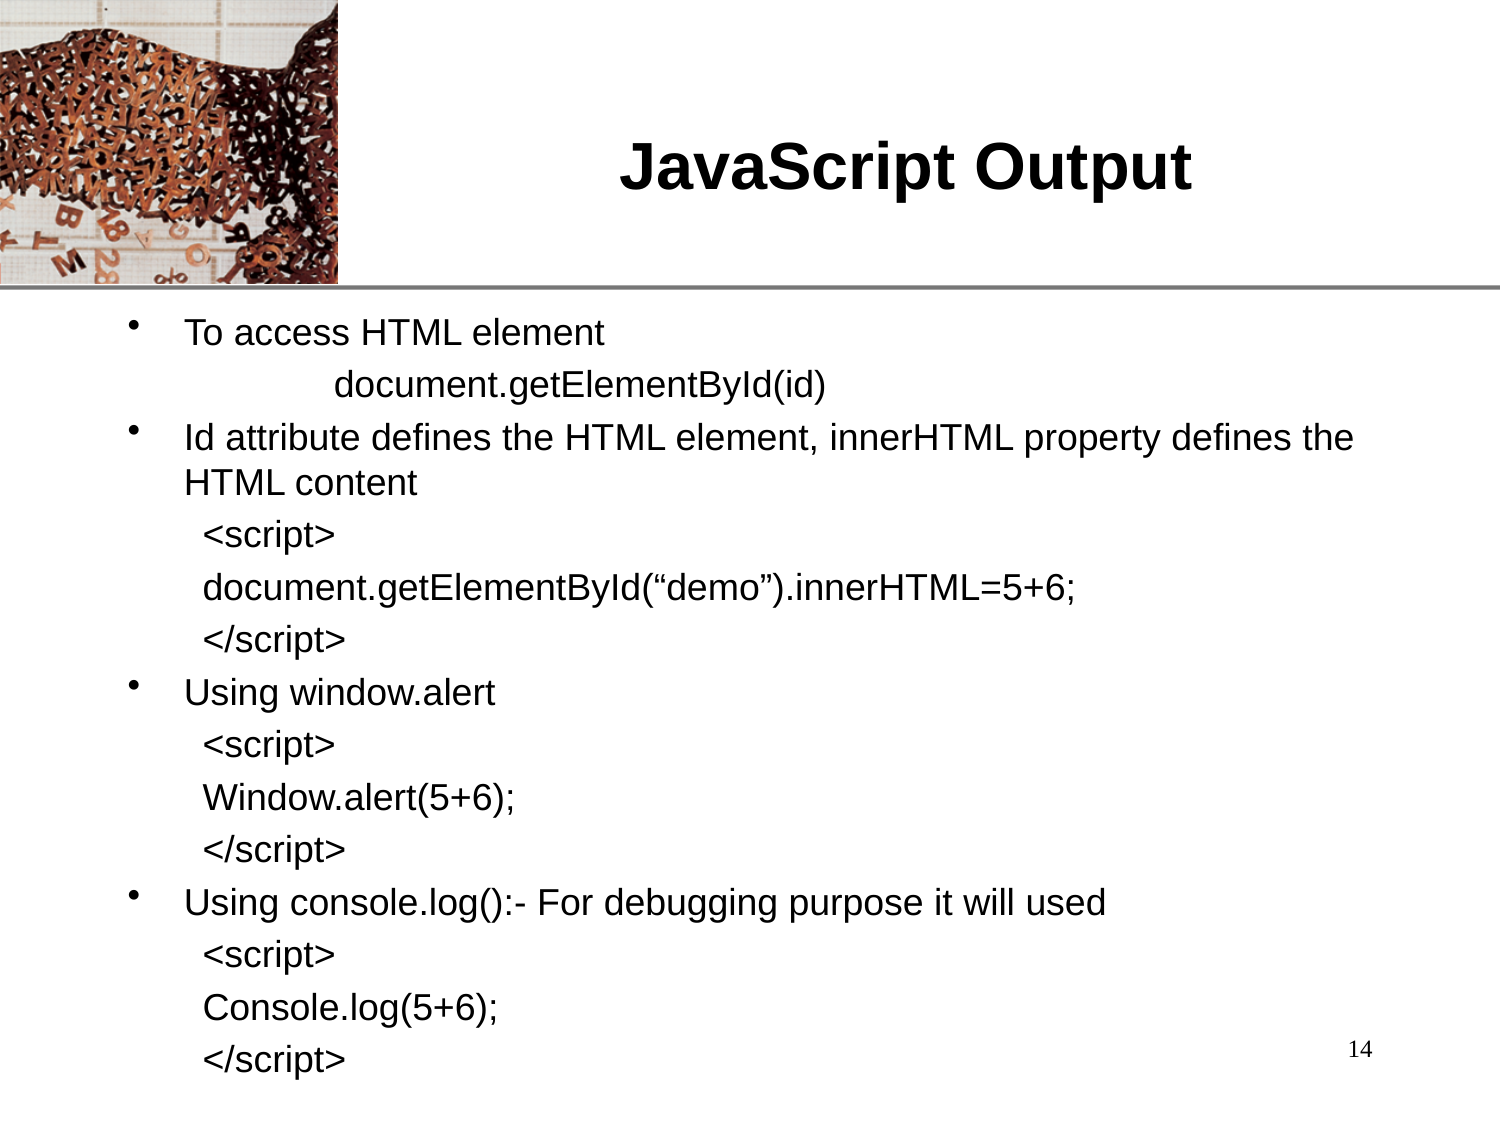

# JavaScript Output
To access HTML element
		document.getElementById(id)
Id attribute defines the HTML element, innerHTML property defines the HTML content
<script>
document.getElementById(“demo”).innerHTML=5+6;
</script>
Using window.alert
<script>
Window.alert(5+6);
</script>
Using console.log():- For debugging purpose it will used
<script>
Console.log(5+6);
</script>

14